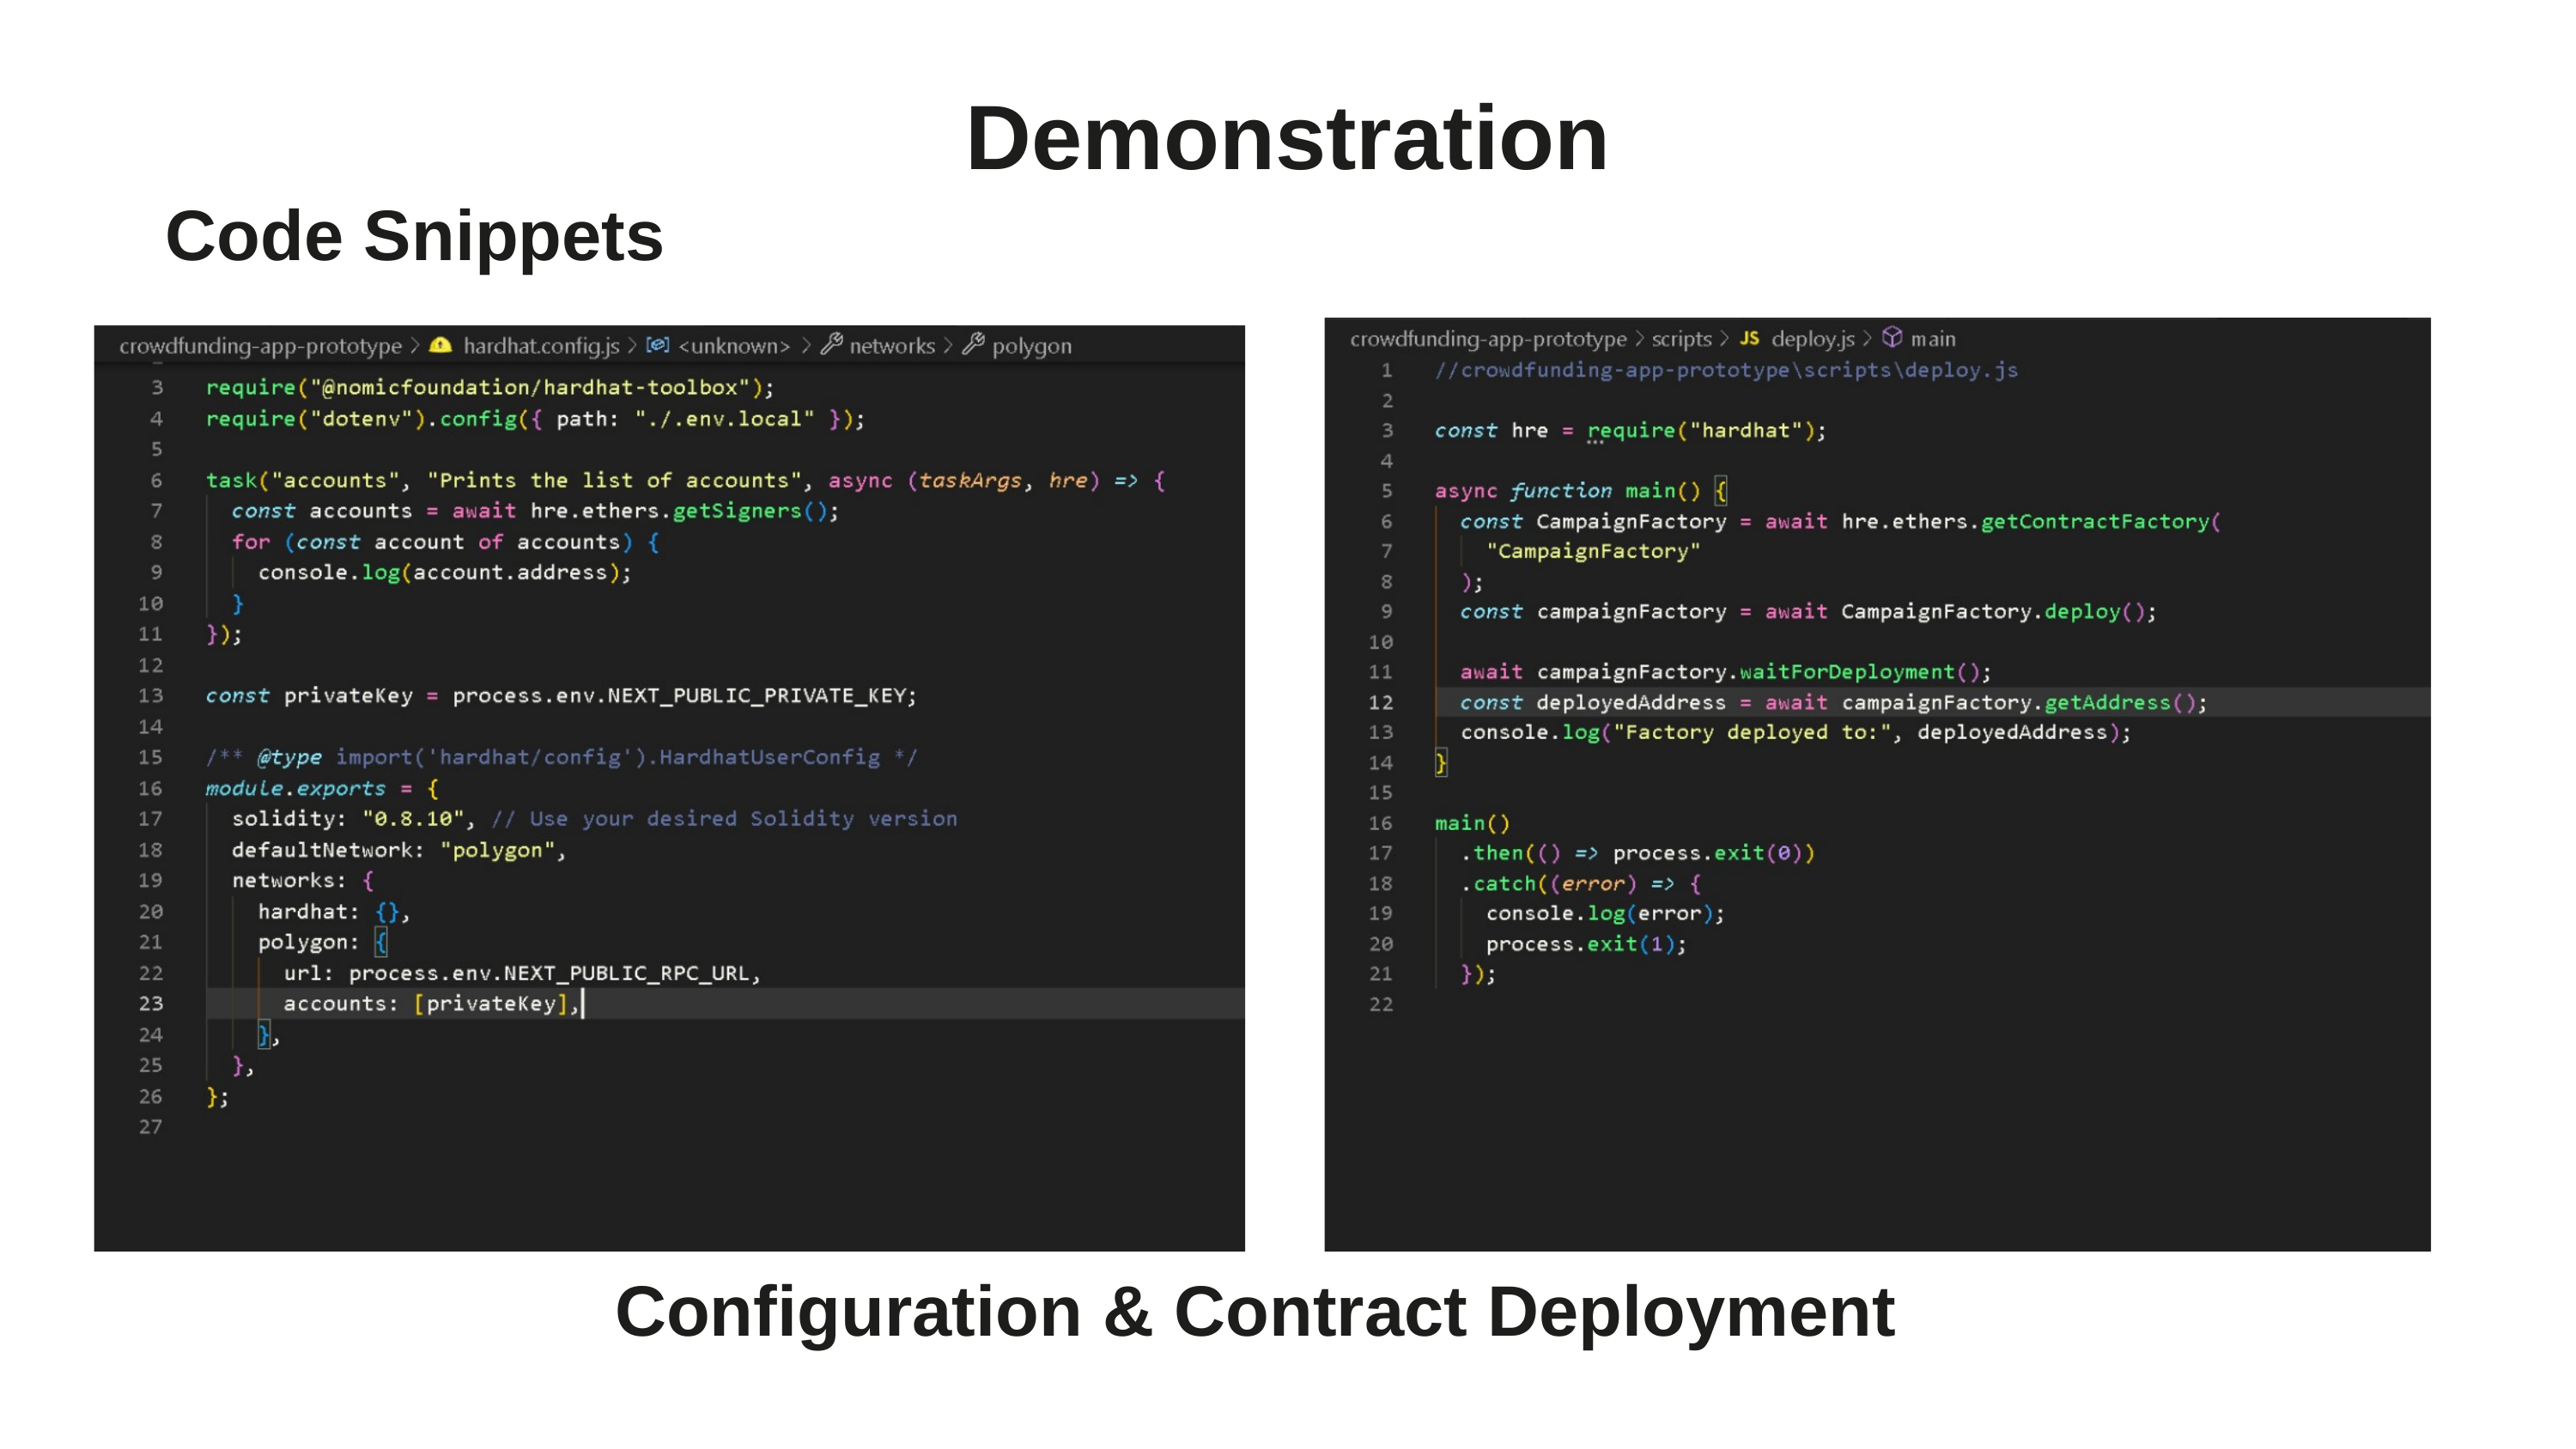

Demonstration
Code Snippets

Configuration & Contract Deployment